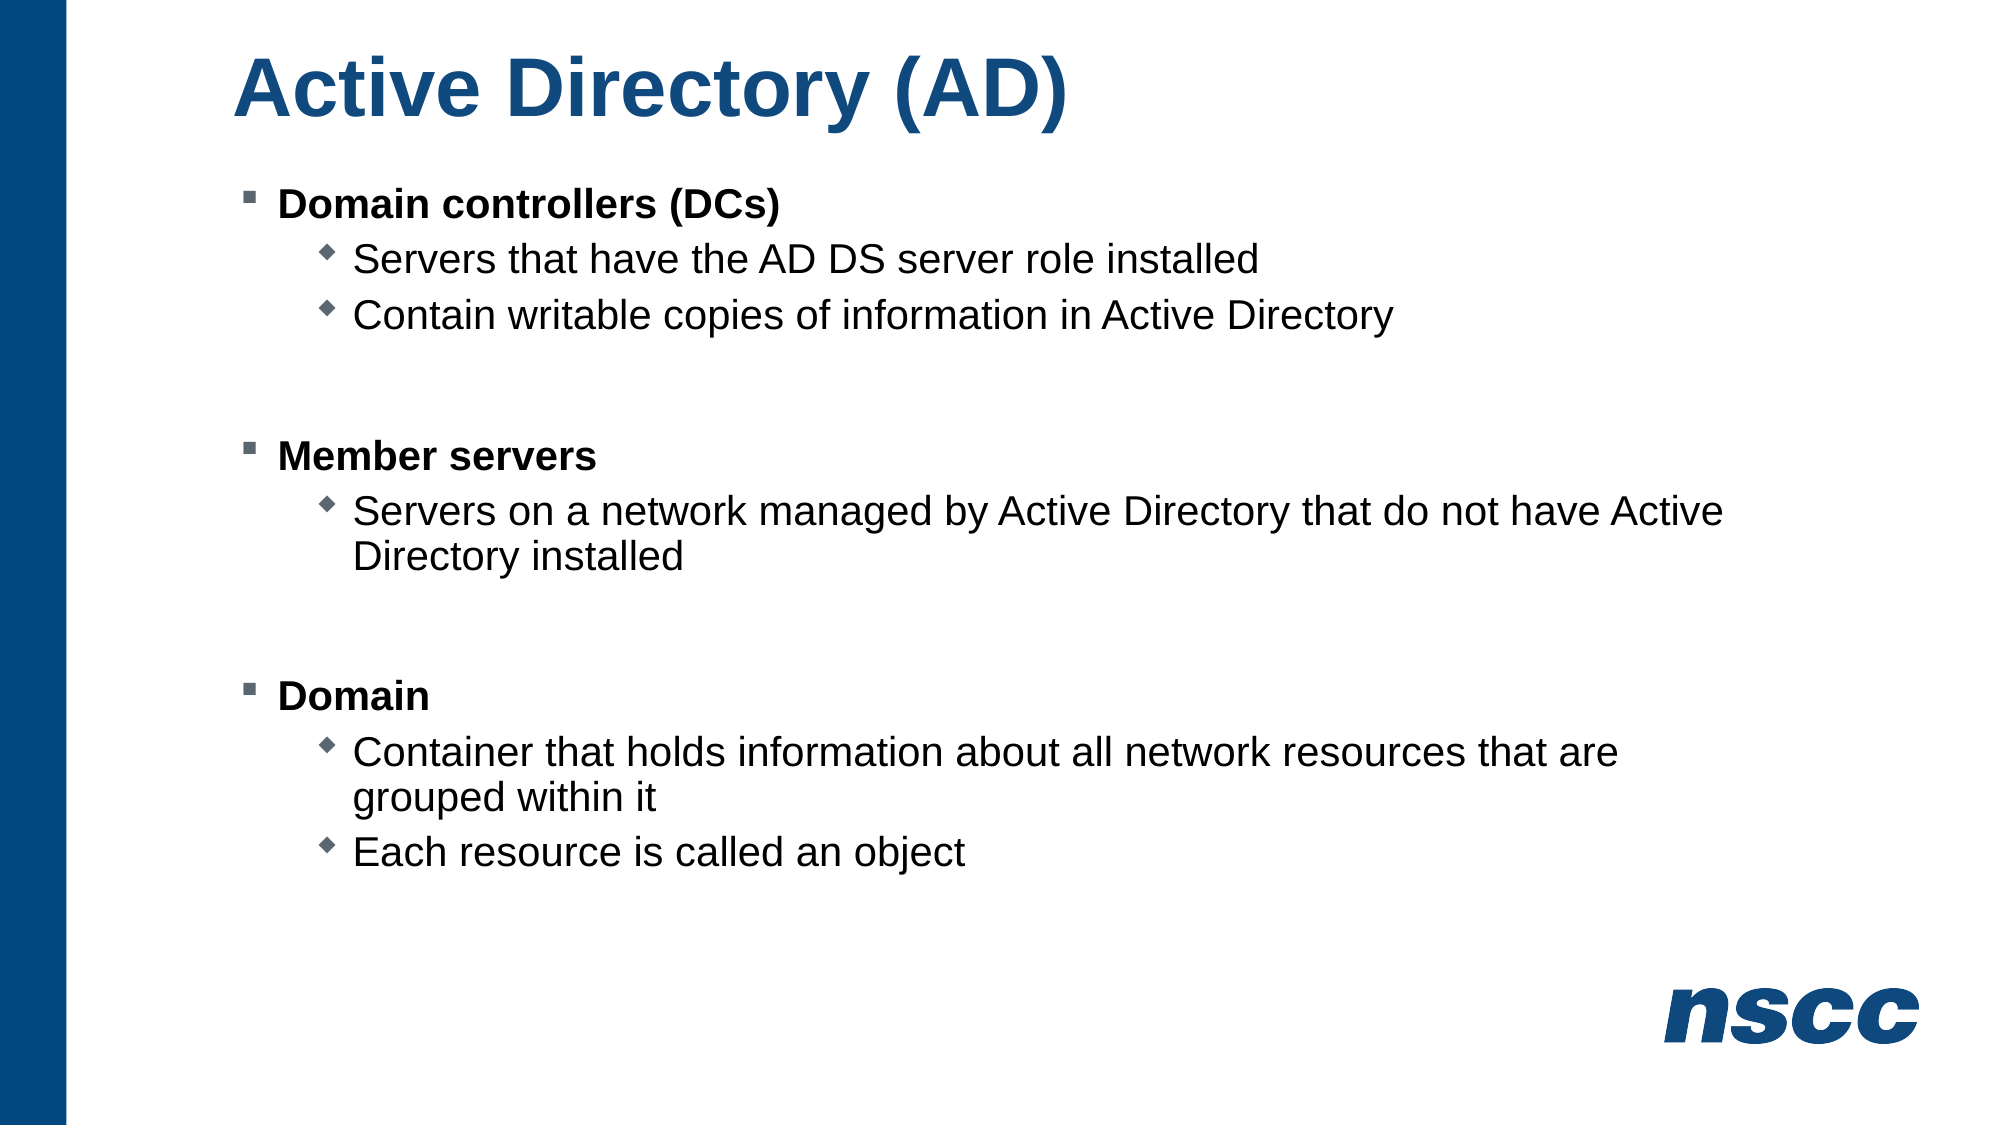

# Active Directory (AD)
Domain controllers (DCs)
Servers that have the AD DS server role installed
Contain writable copies of information in Active Directory

Member servers
Servers on a network managed by Active Directory that do not have Active Directory installed

Domain
Container that holds information about all network resources that are grouped within it
Each resource is called an object